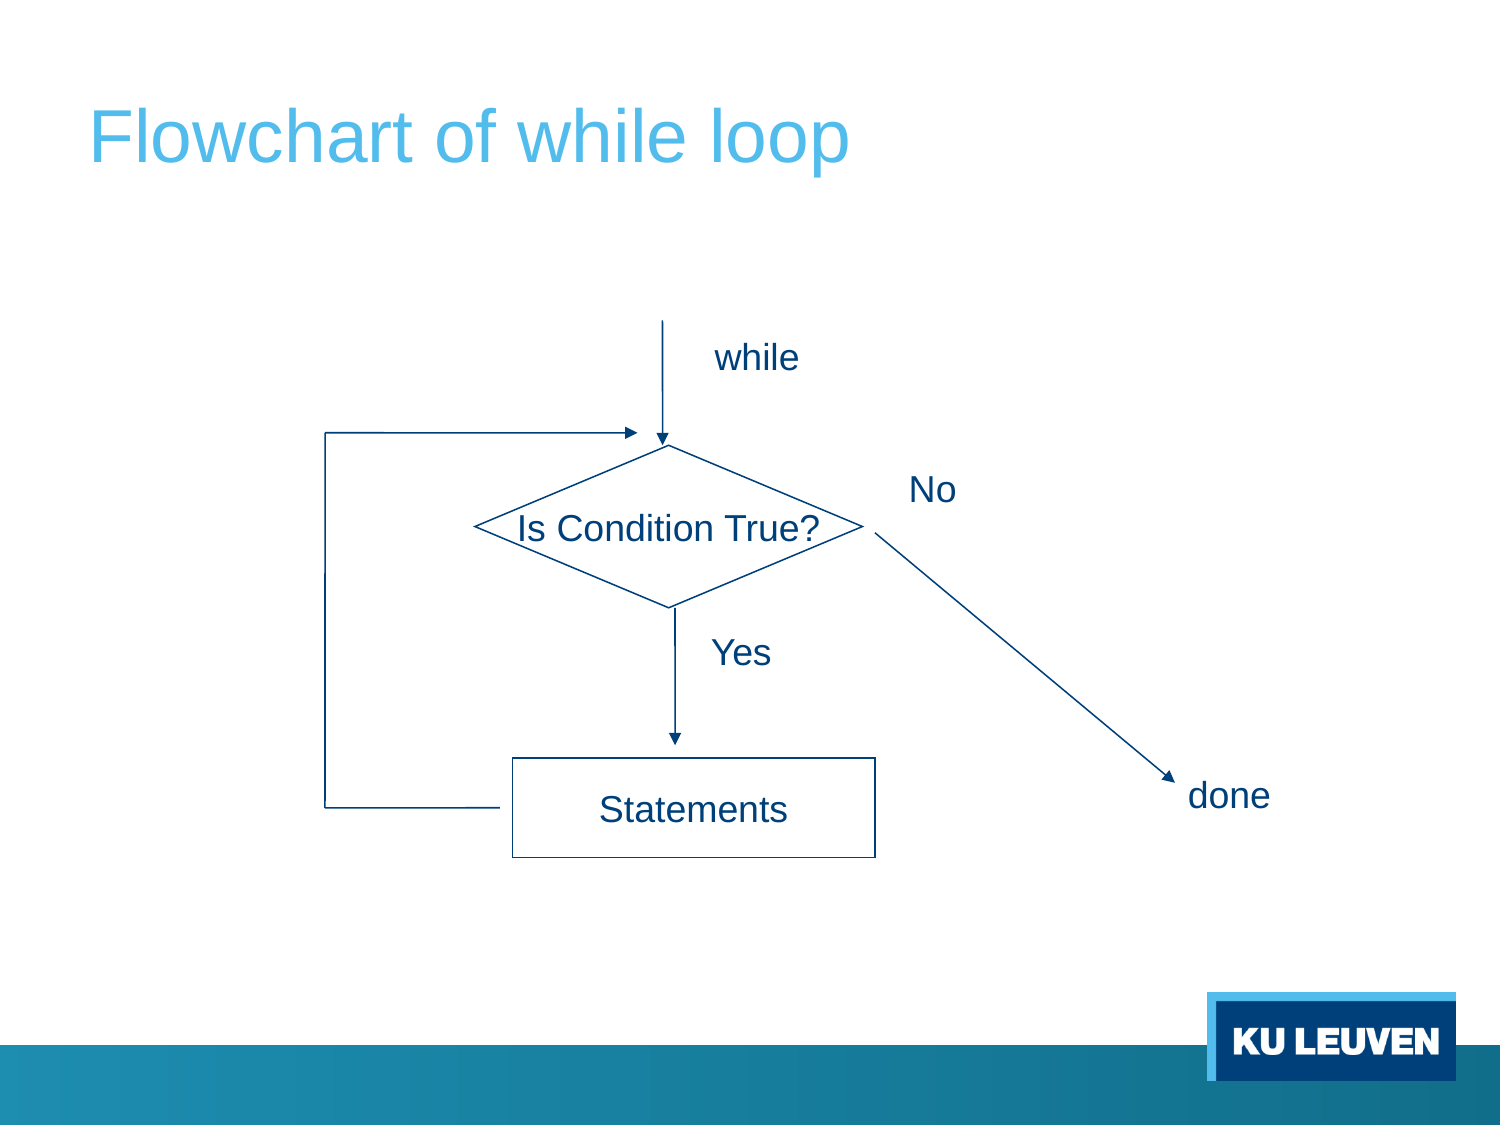

# Flowchart of while loop

while

Is Condition True?
No

Yes
Statements
done